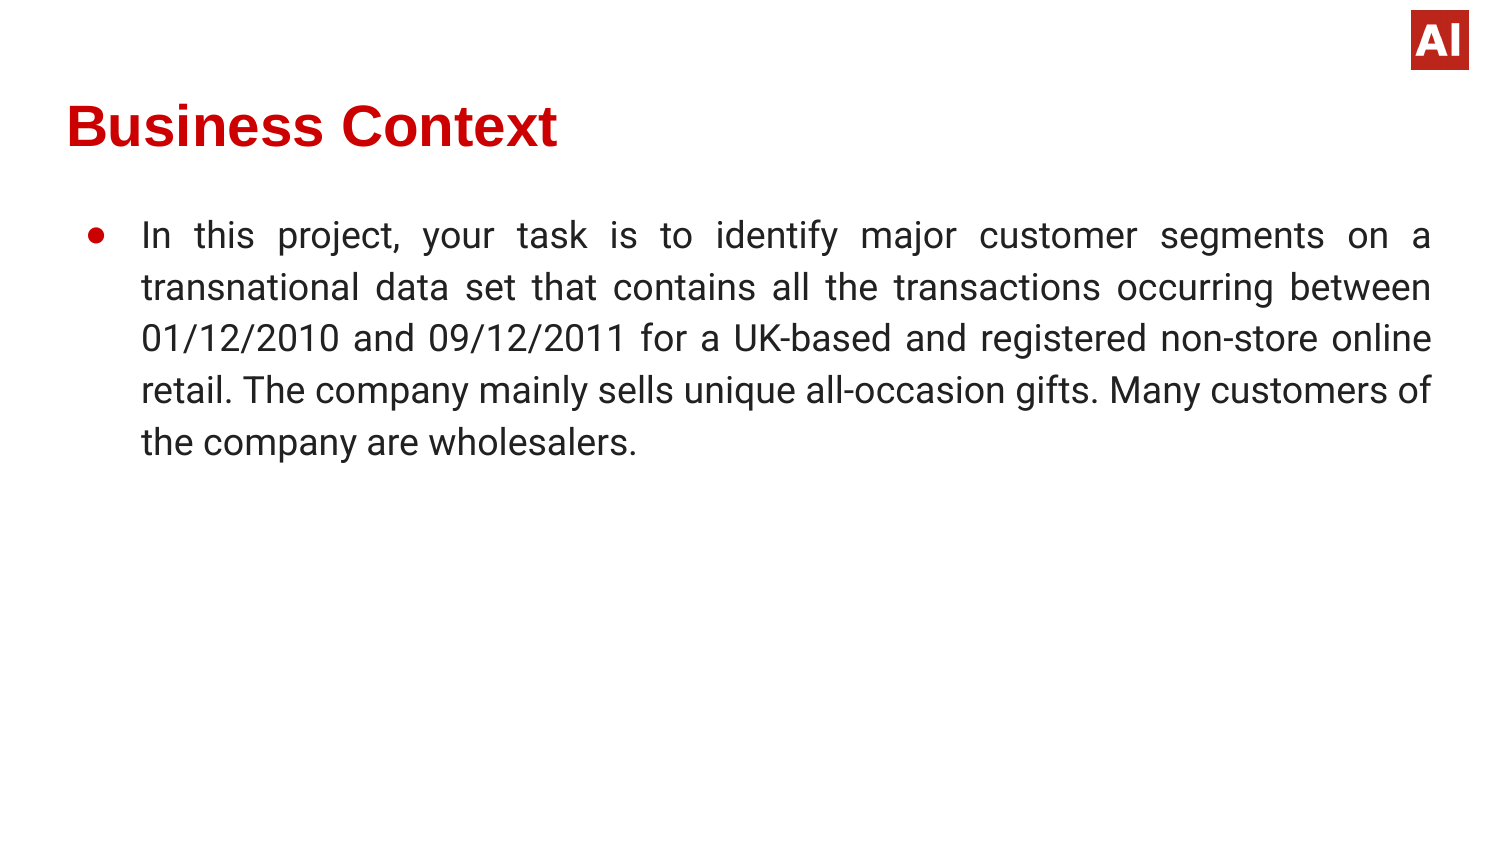

# Business Context
In this project, your task is to identify major customer segments on a transnational data set that contains all the transactions occurring between 01/12/2010 and 09/12/2011 for a UK-based and registered non-store online retail. The company mainly sells unique all-occasion gifts. Many customers of the company are wholesalers.